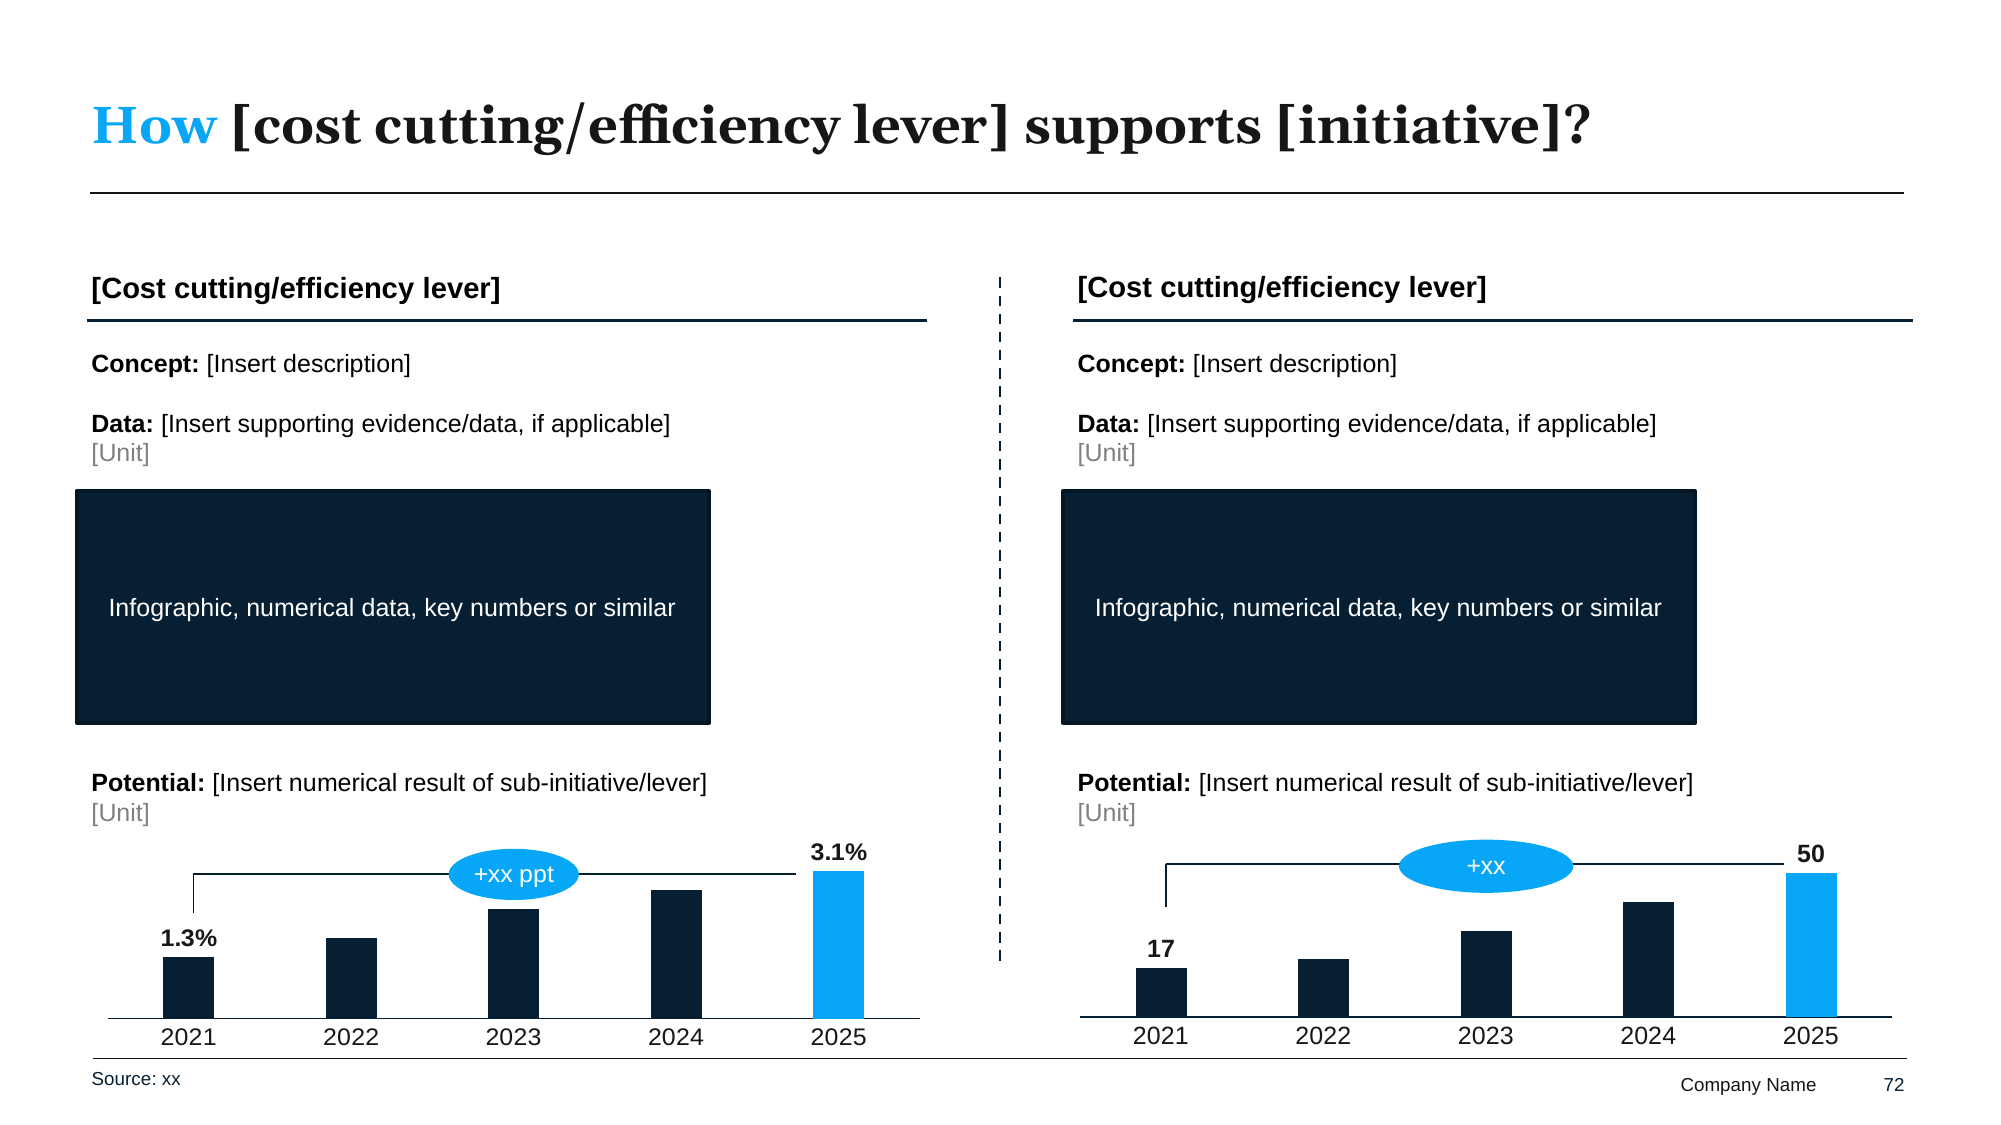

# How [cost cutting/efficiency lever] supports [initiative]?
[Cost cutting/efficiency lever]
[Cost cutting/efficiency lever]
Concept: [Insert description]
Data: [Insert supporting evidence/data, if applicable]
[Unit]

Potential: [Insert numerical result of sub-initiative/lever]
[Unit]
Concept: [Insert description]
Data: [Insert supporting evidence/data, if applicable]
[Unit]

Potential: [Insert numerical result of sub-initiative/lever]
[Unit]
Infographic, numerical data, key numbers or similar
Infographic, numerical data, key numbers or similar

### Chart

| Category | Series 1 |
|---|---|
| 2021 | 0.013 |
| 2022 | 0.017 |
| 2023 | 0.023 |
| 2024 | 0.027 |
| 2025 | 0.031 |

### Chart

| Category | Series 1 |
|---|---|
| 2021 | 17.0 |
| 2022 | 20.0 |
| 2023 | 30.0 |
| 2024 | 40.0 |
| 2025 | 50.0 |
Source: xx
72